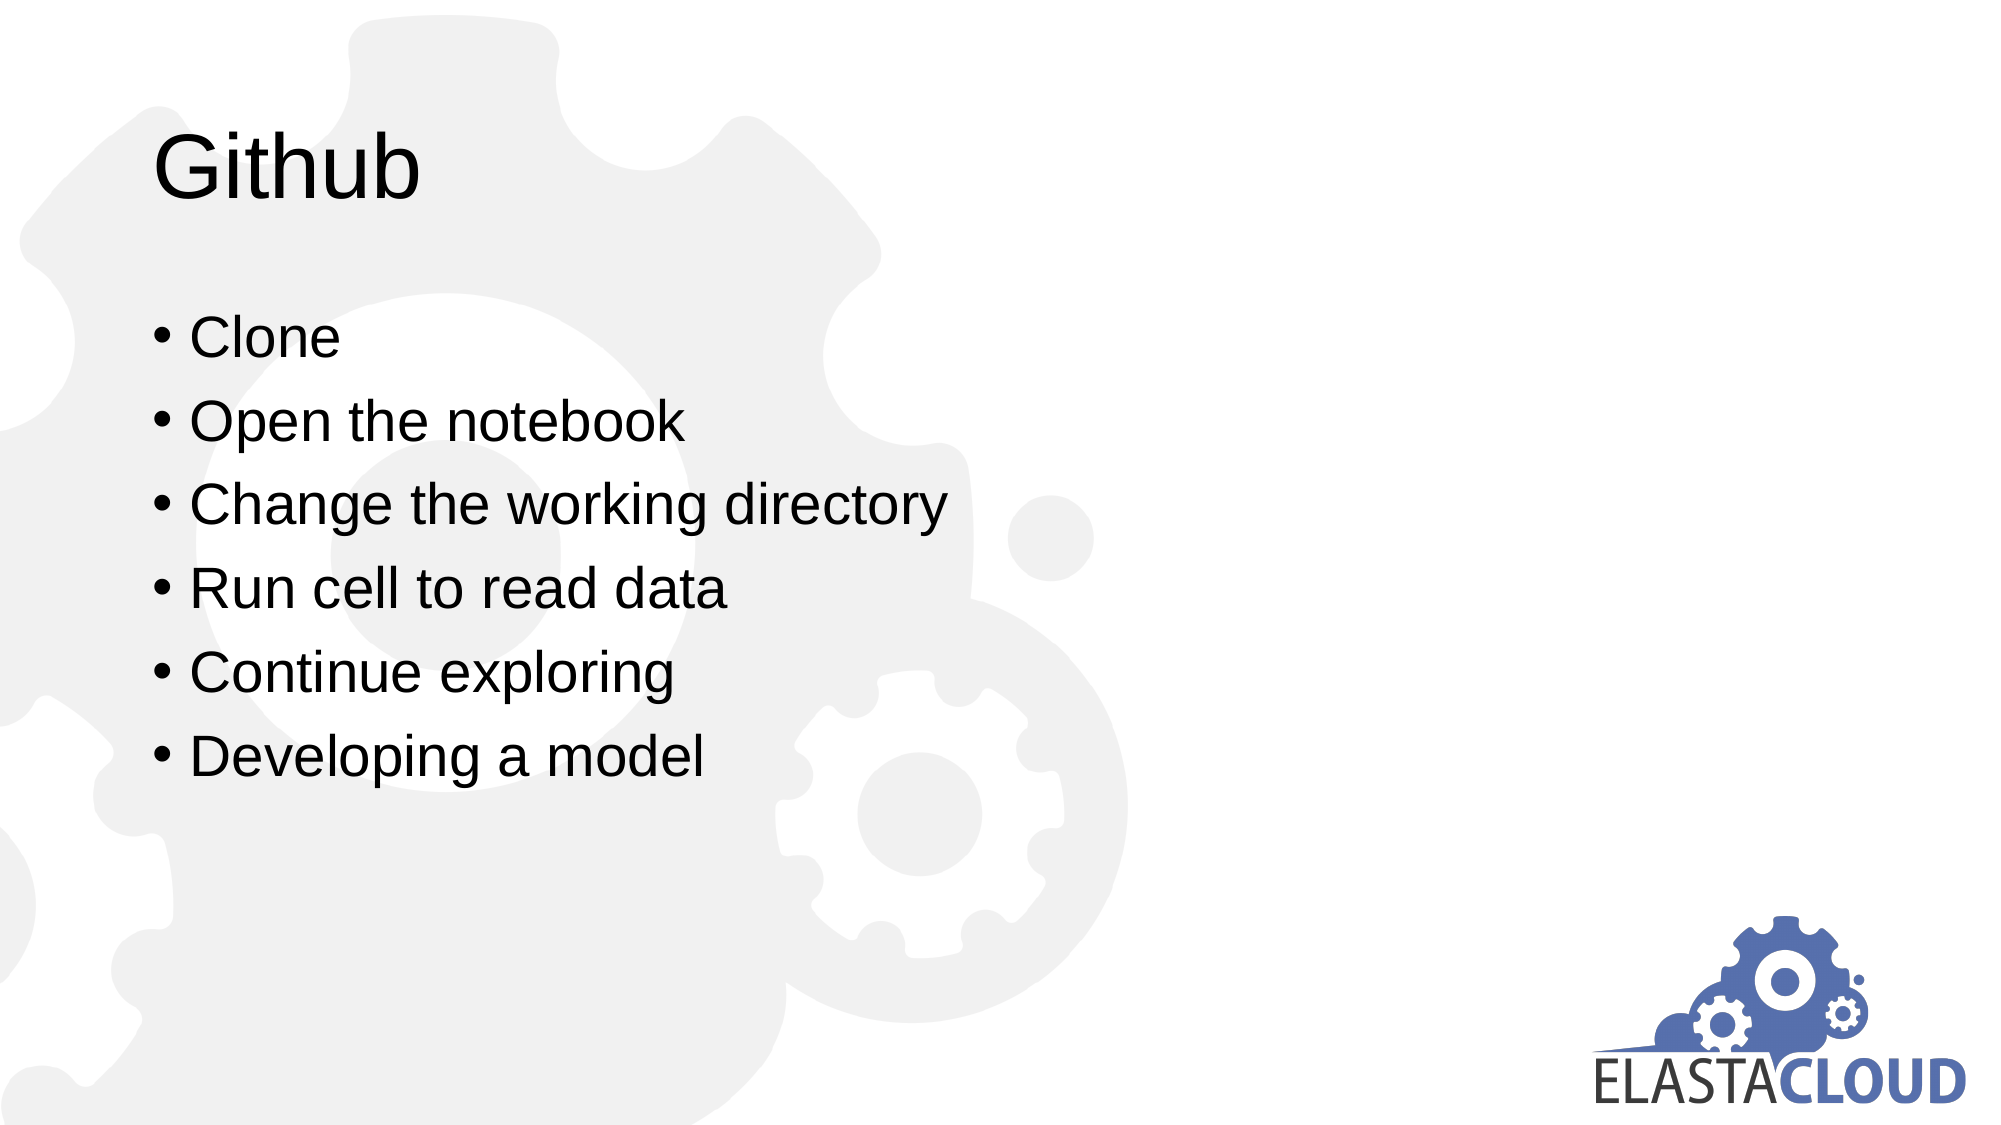

# Github
Clone
Open the notebook
Change the working directory
Run cell to read data
Continue exploring
Developing a model